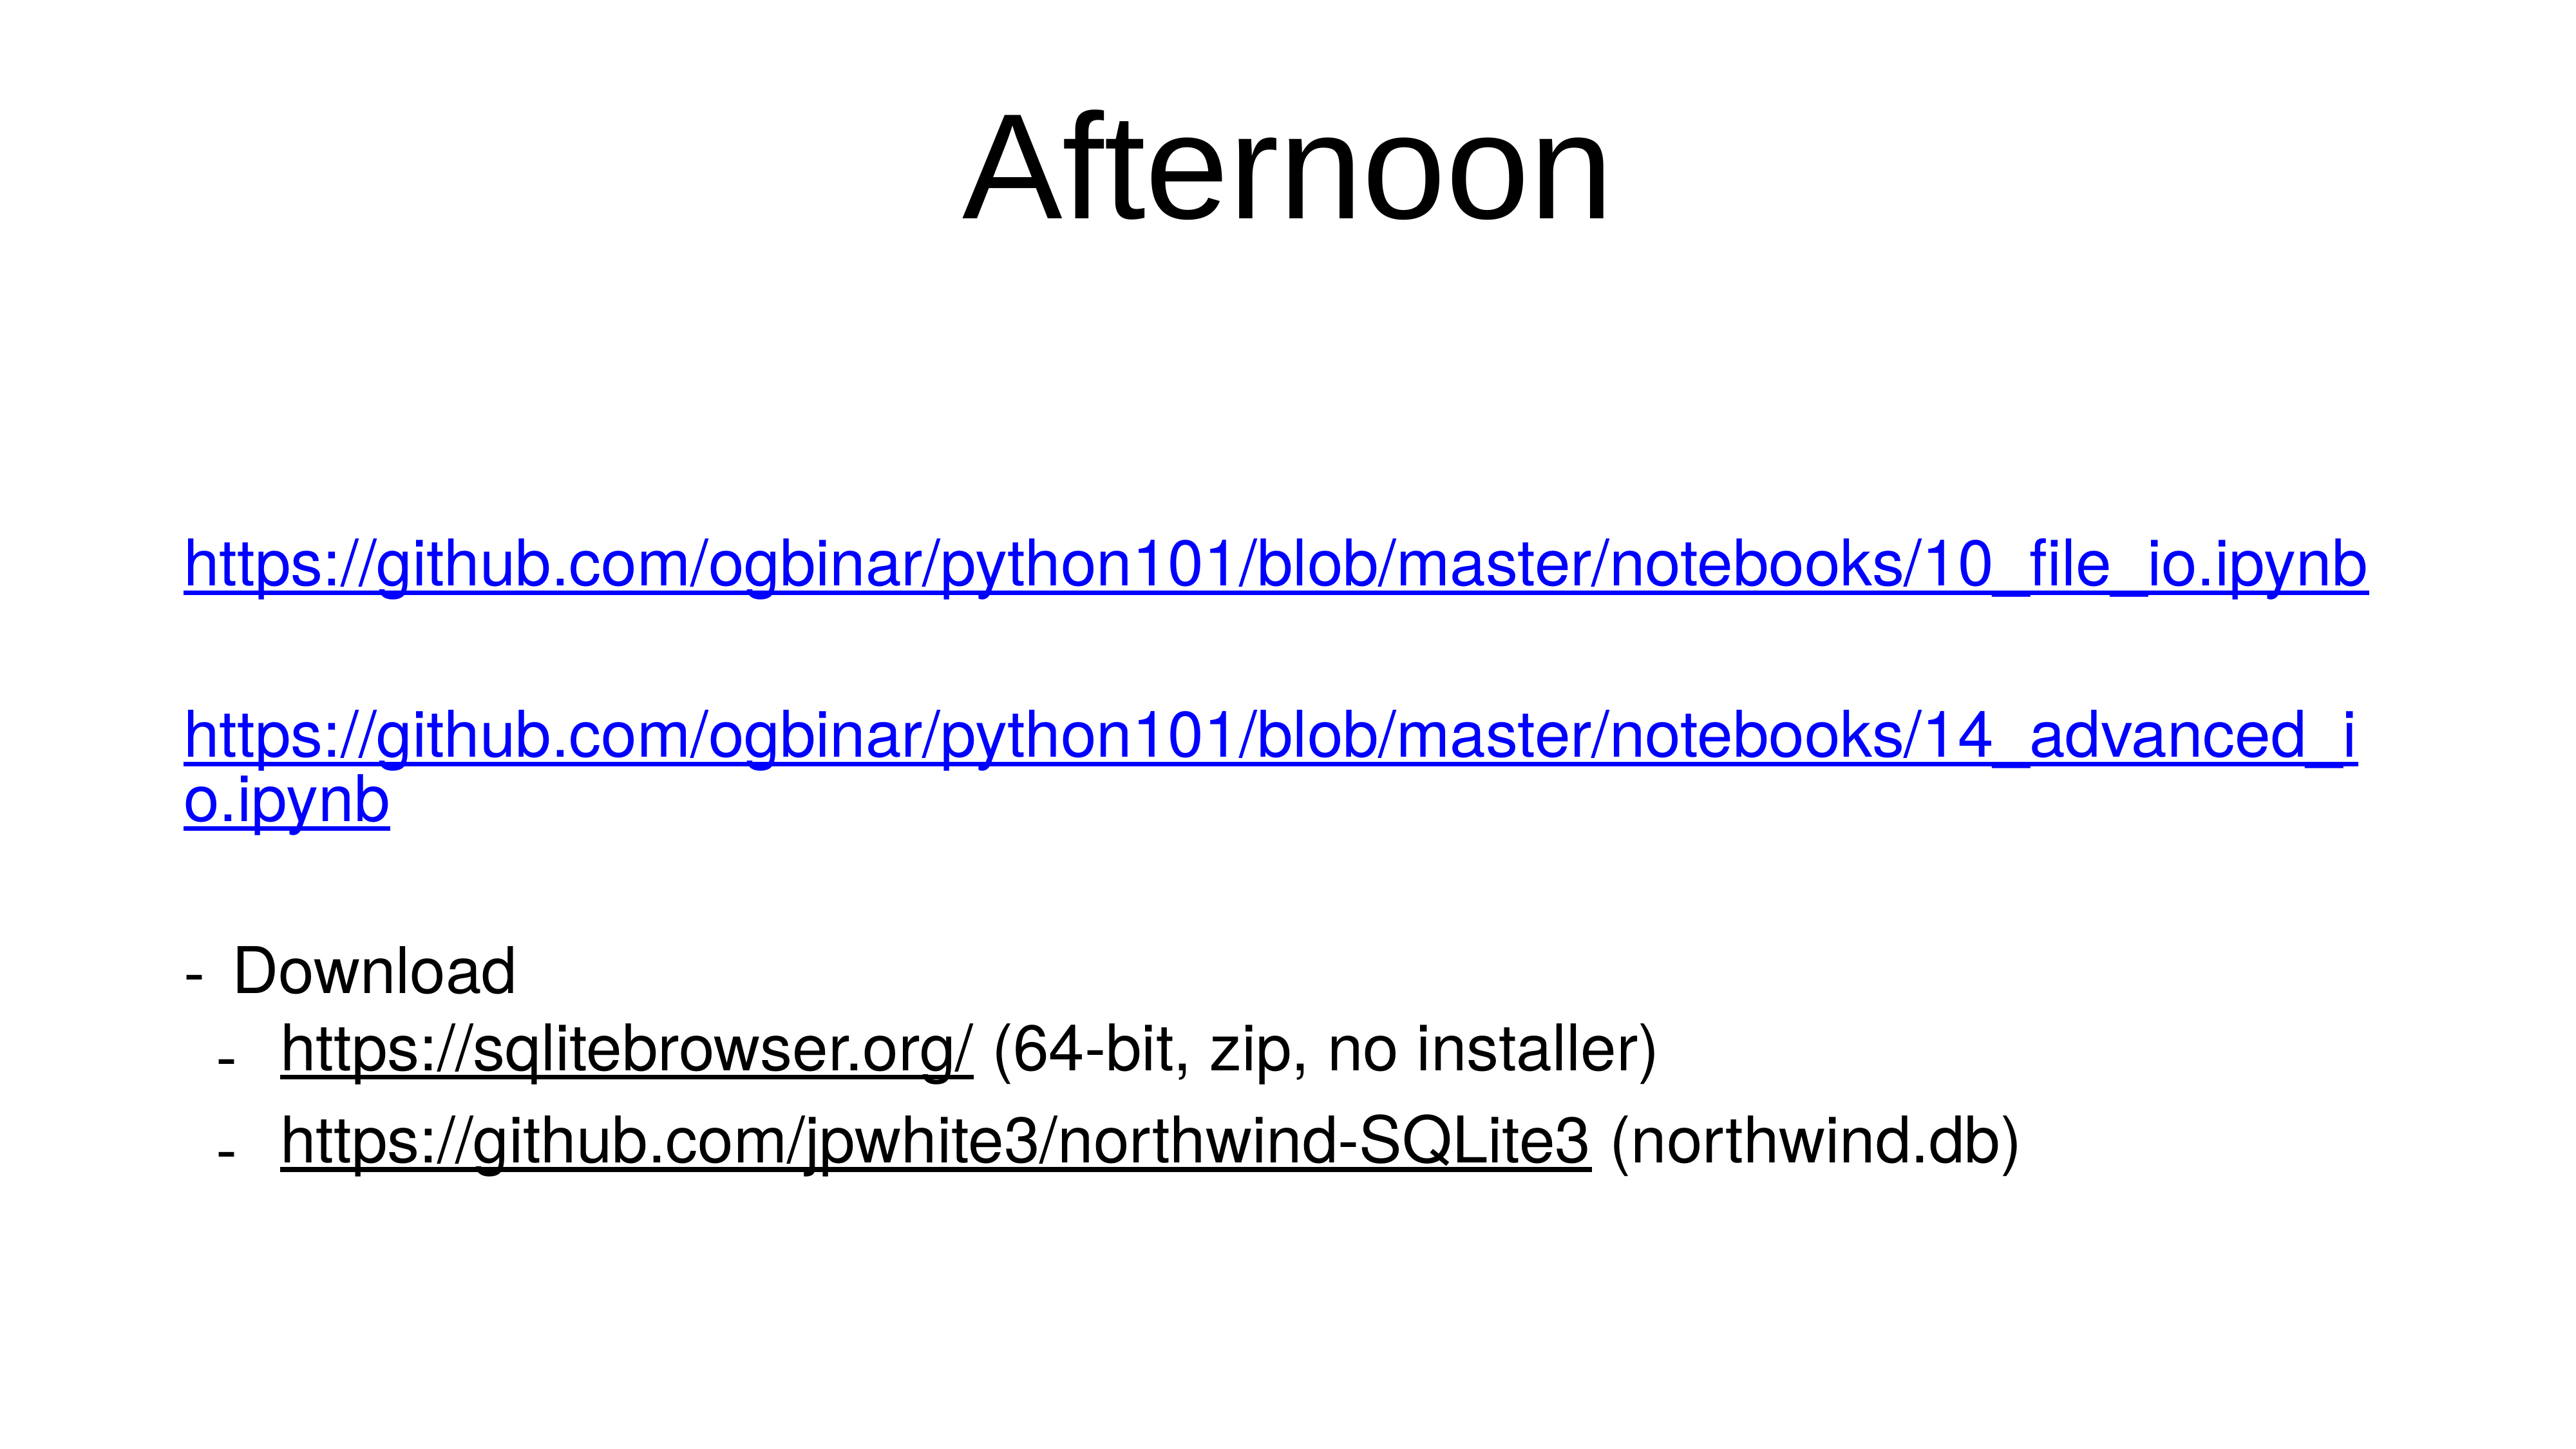

# Afternoon
https://github.com/ogbinar/python101/blob/master/notebooks/10_file_io.ipynb
https://github.com/ogbinar/python101/blob/master/notebooks/14_advanced_io.ipynb
Download
https://sqlitebrowser.org/ (64-bit, zip, no installer)
https://github.com/jpwhite3/northwind-SQLite3 (northwind.db)